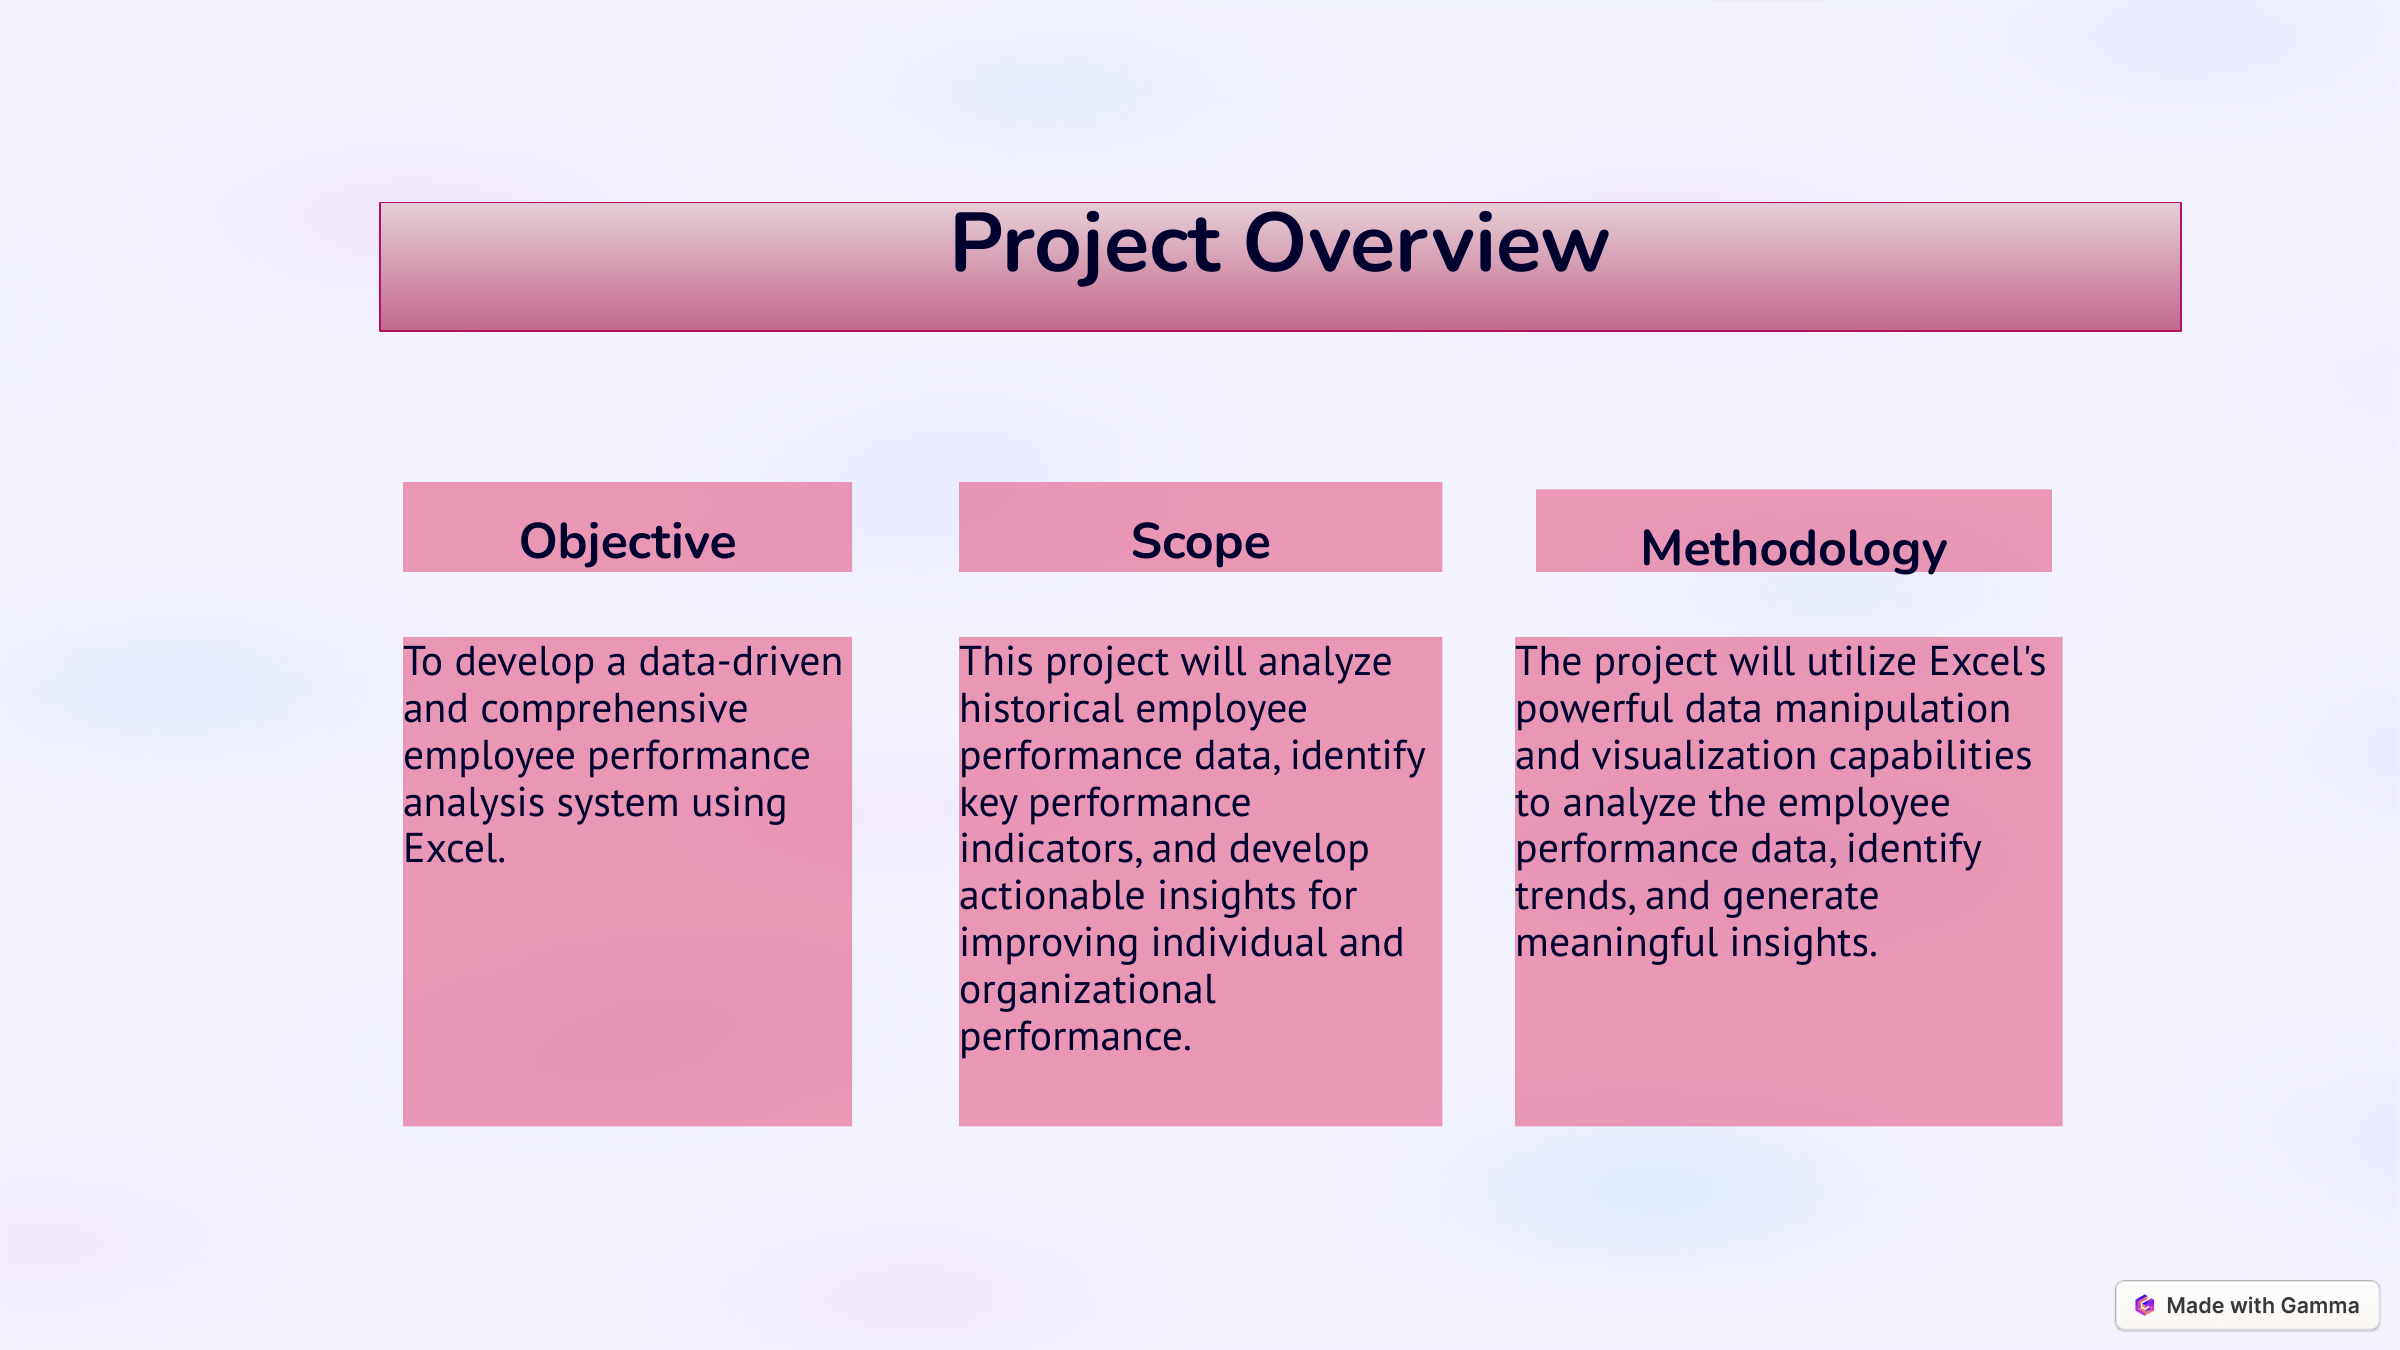

Project Overview

Objective

Scope

Methodology
To develop a data-driven and comprehensive employee performance analysis system using Excel.
The project will utilize Excel's powerful data manipulation and visualization capabilities to analyze the employee performance data, identify trends, and generate meaningful insights.
This project will analyze historical employee performance data, identify key performance indicators, and develop actionable insights for improving individual and organizational performance.